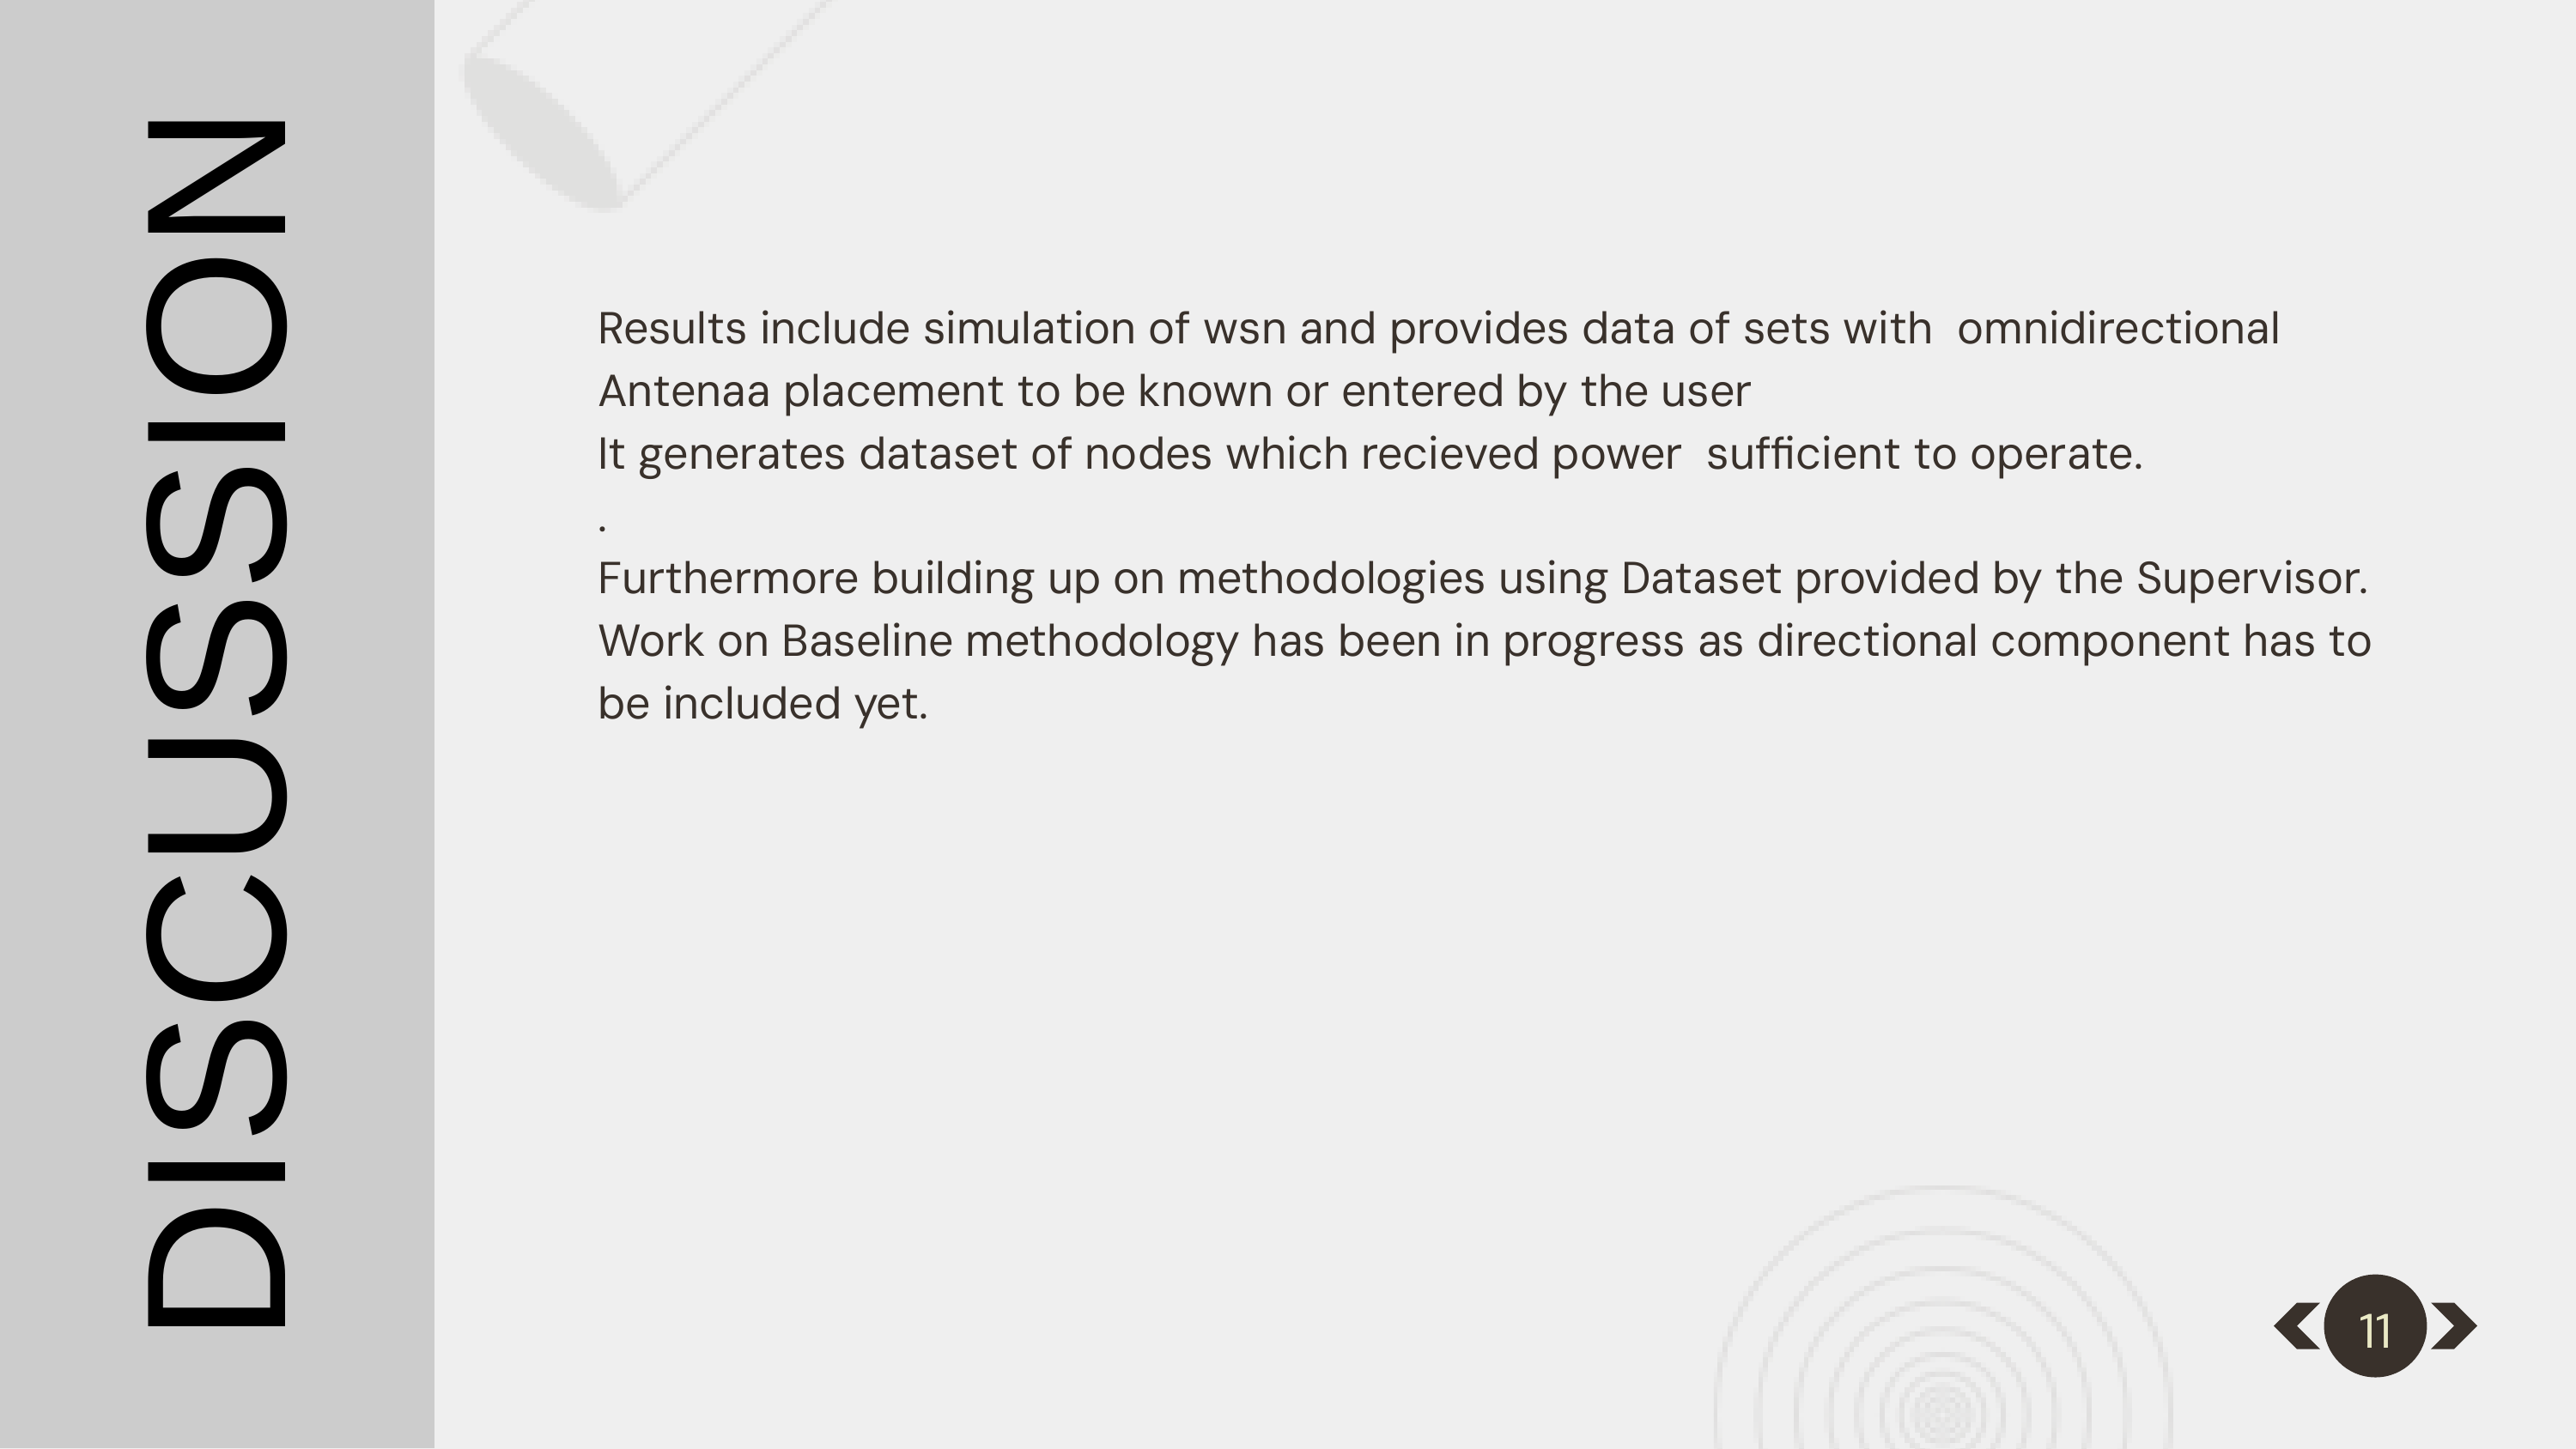

Results include simulation of wsn and provides data of sets with  omnidirectional Antenaa placement to be known or entered by the user
It generates dataset of nodes which recieved power  sufficient to operate.
.
Furthermore building up on methodologies using Dataset provided by the Supervisor.
Work on Baseline methodology has been in progress as directional component has to be included yet.

DISCUSSION

11